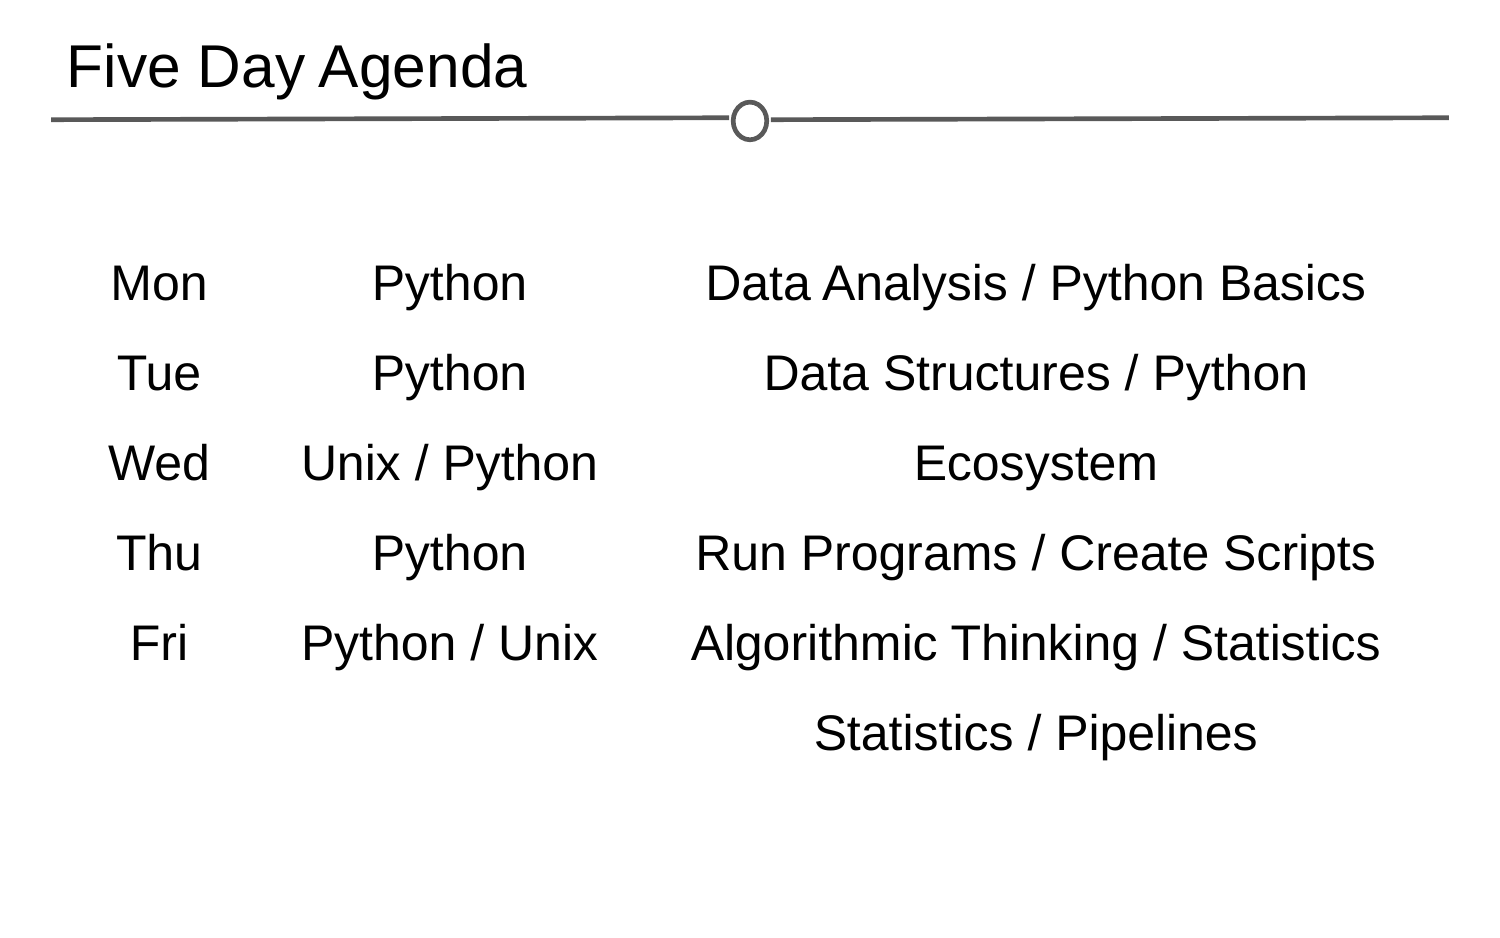

# Five Day Agenda
Mon
Tue
Wed
Thu
Fri
Python
Python
Unix / Python
Python
Python / Unix
Data Analysis / Python Basics
Data Structures / Python Ecosystem
Run Programs / Create Scripts
Algorithmic Thinking / Statistics
Statistics / Pipelines